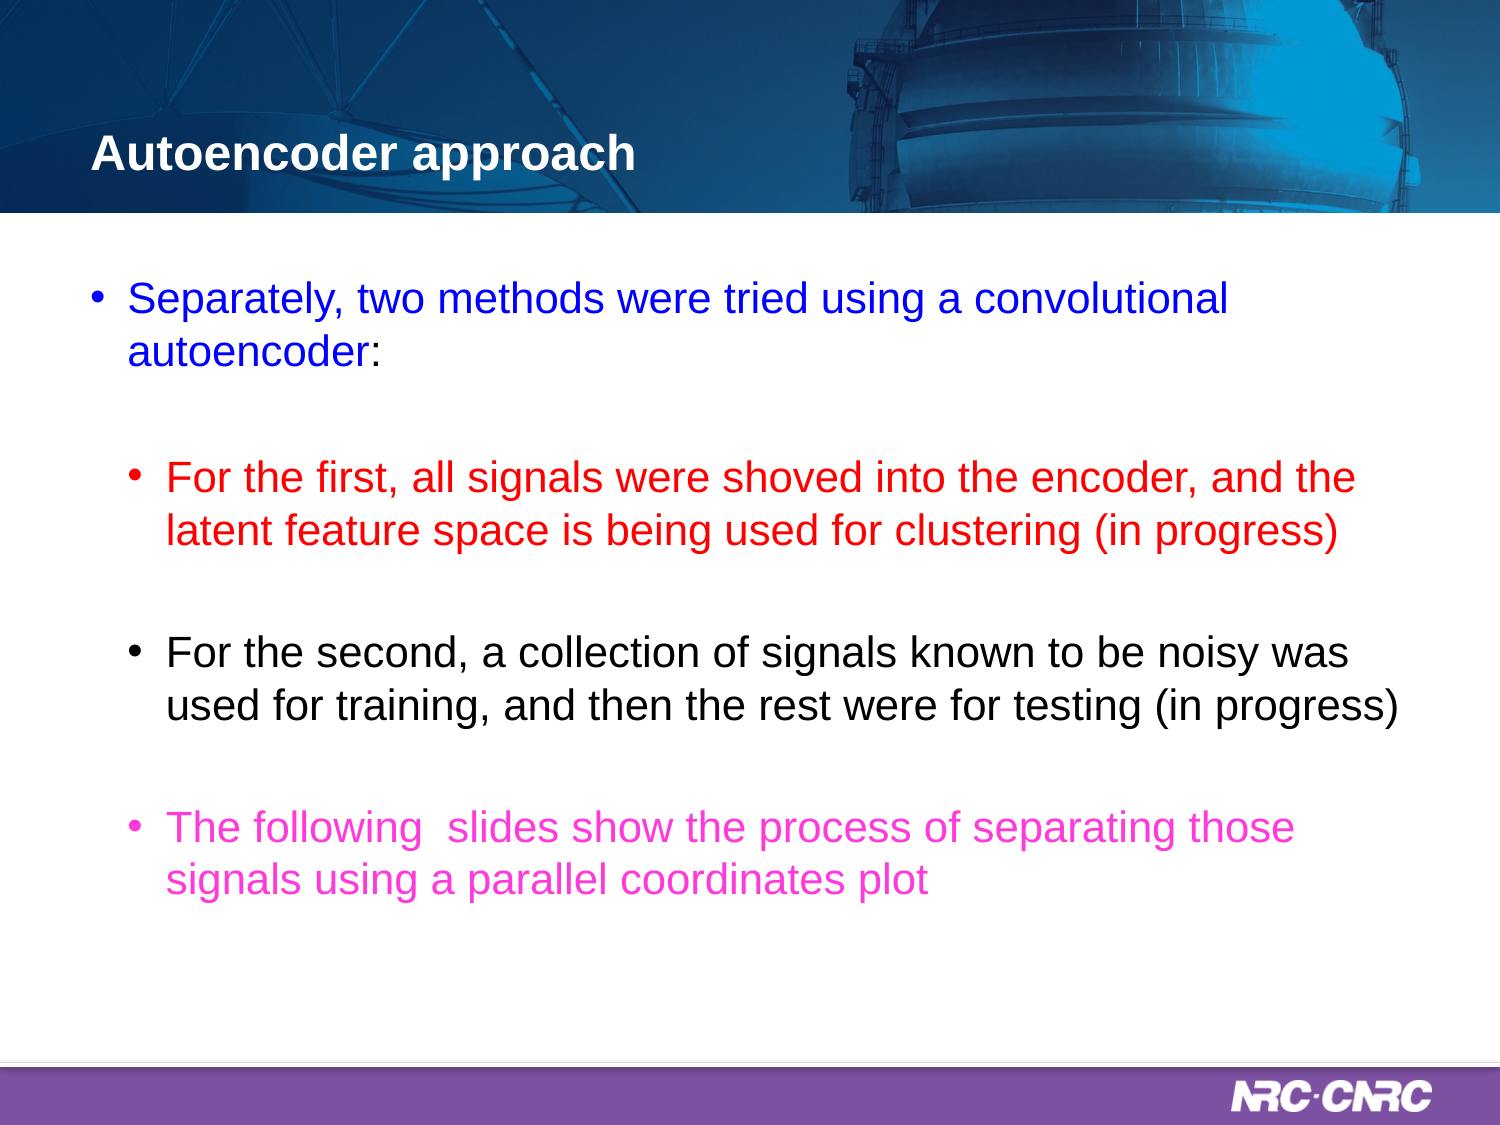

# Autoencoder approach
Separately, two methods were tried using a convolutional autoencoder:

For the first, all signals were shoved into the encoder, and the latent feature space is being used for clustering (in progress)

For the second, a collection of signals known to be noisy was used for training, and then the rest were for testing (in progress)

The following  slides show the process of separating those signals using a parallel coordinates plot